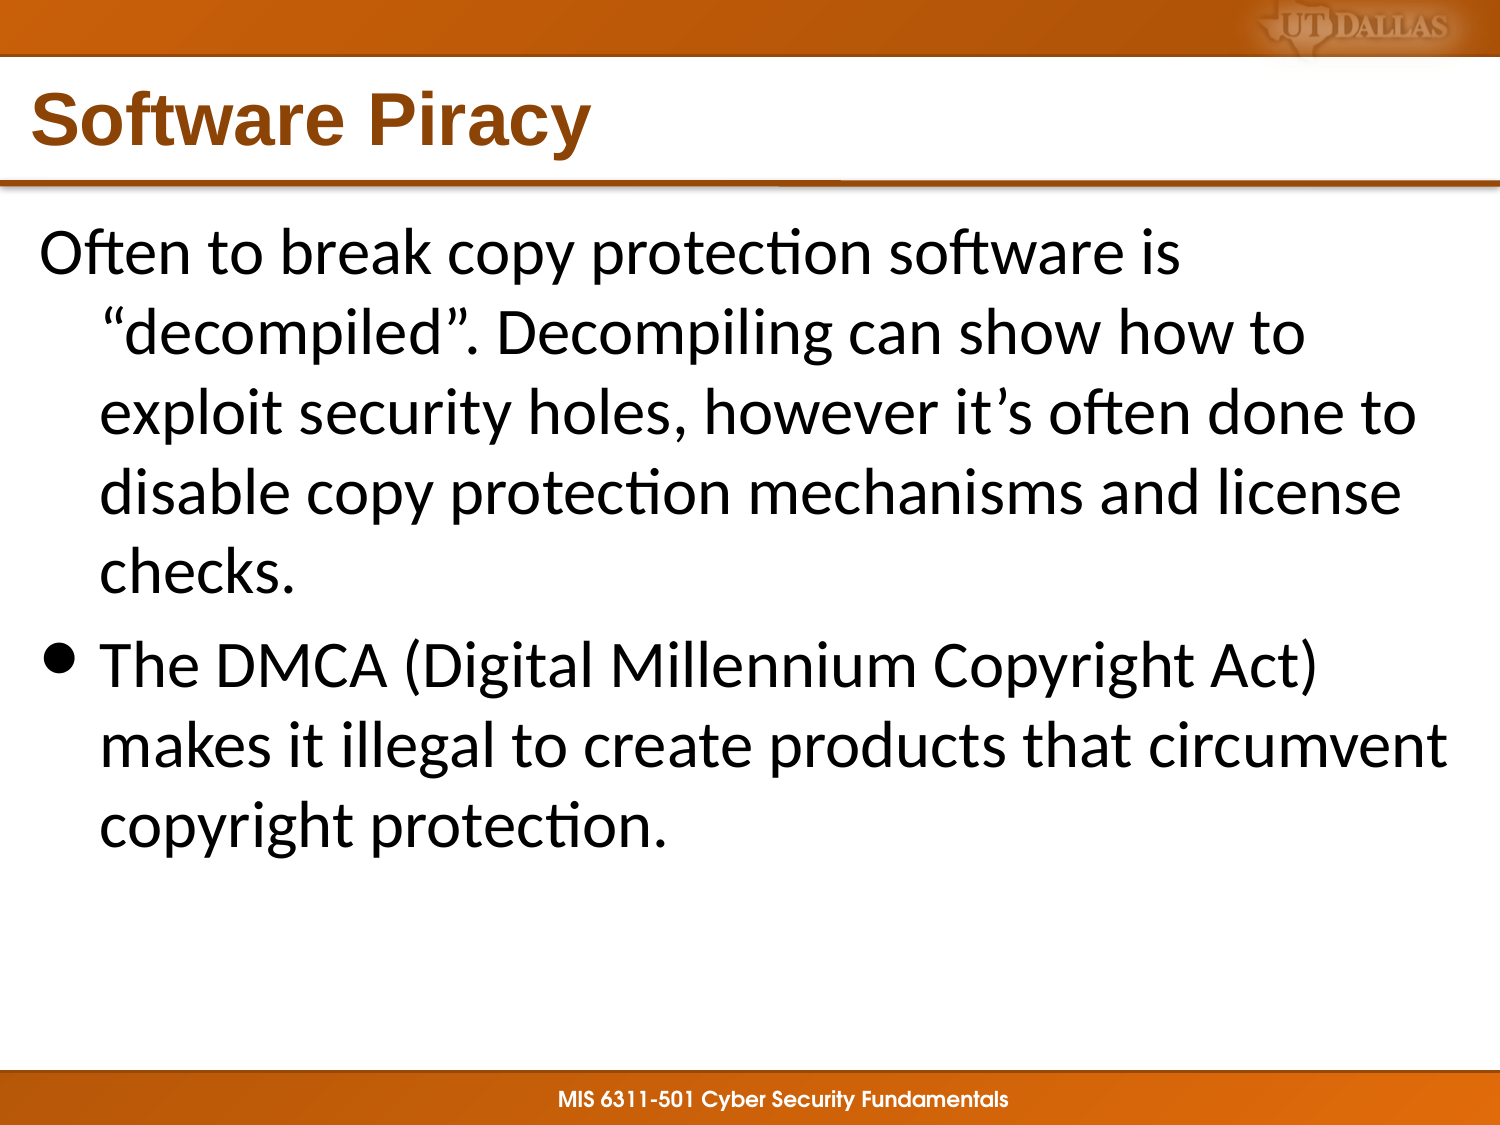

# Software Piracy
Often to break copy protection software is “decompiled”. Decompiling can show how to exploit security holes, however it’s often done to disable copy protection mechanisms and license checks.
The DMCA (Digital Millennium Copyright Act) makes it illegal to create products that circumvent copyright protection.